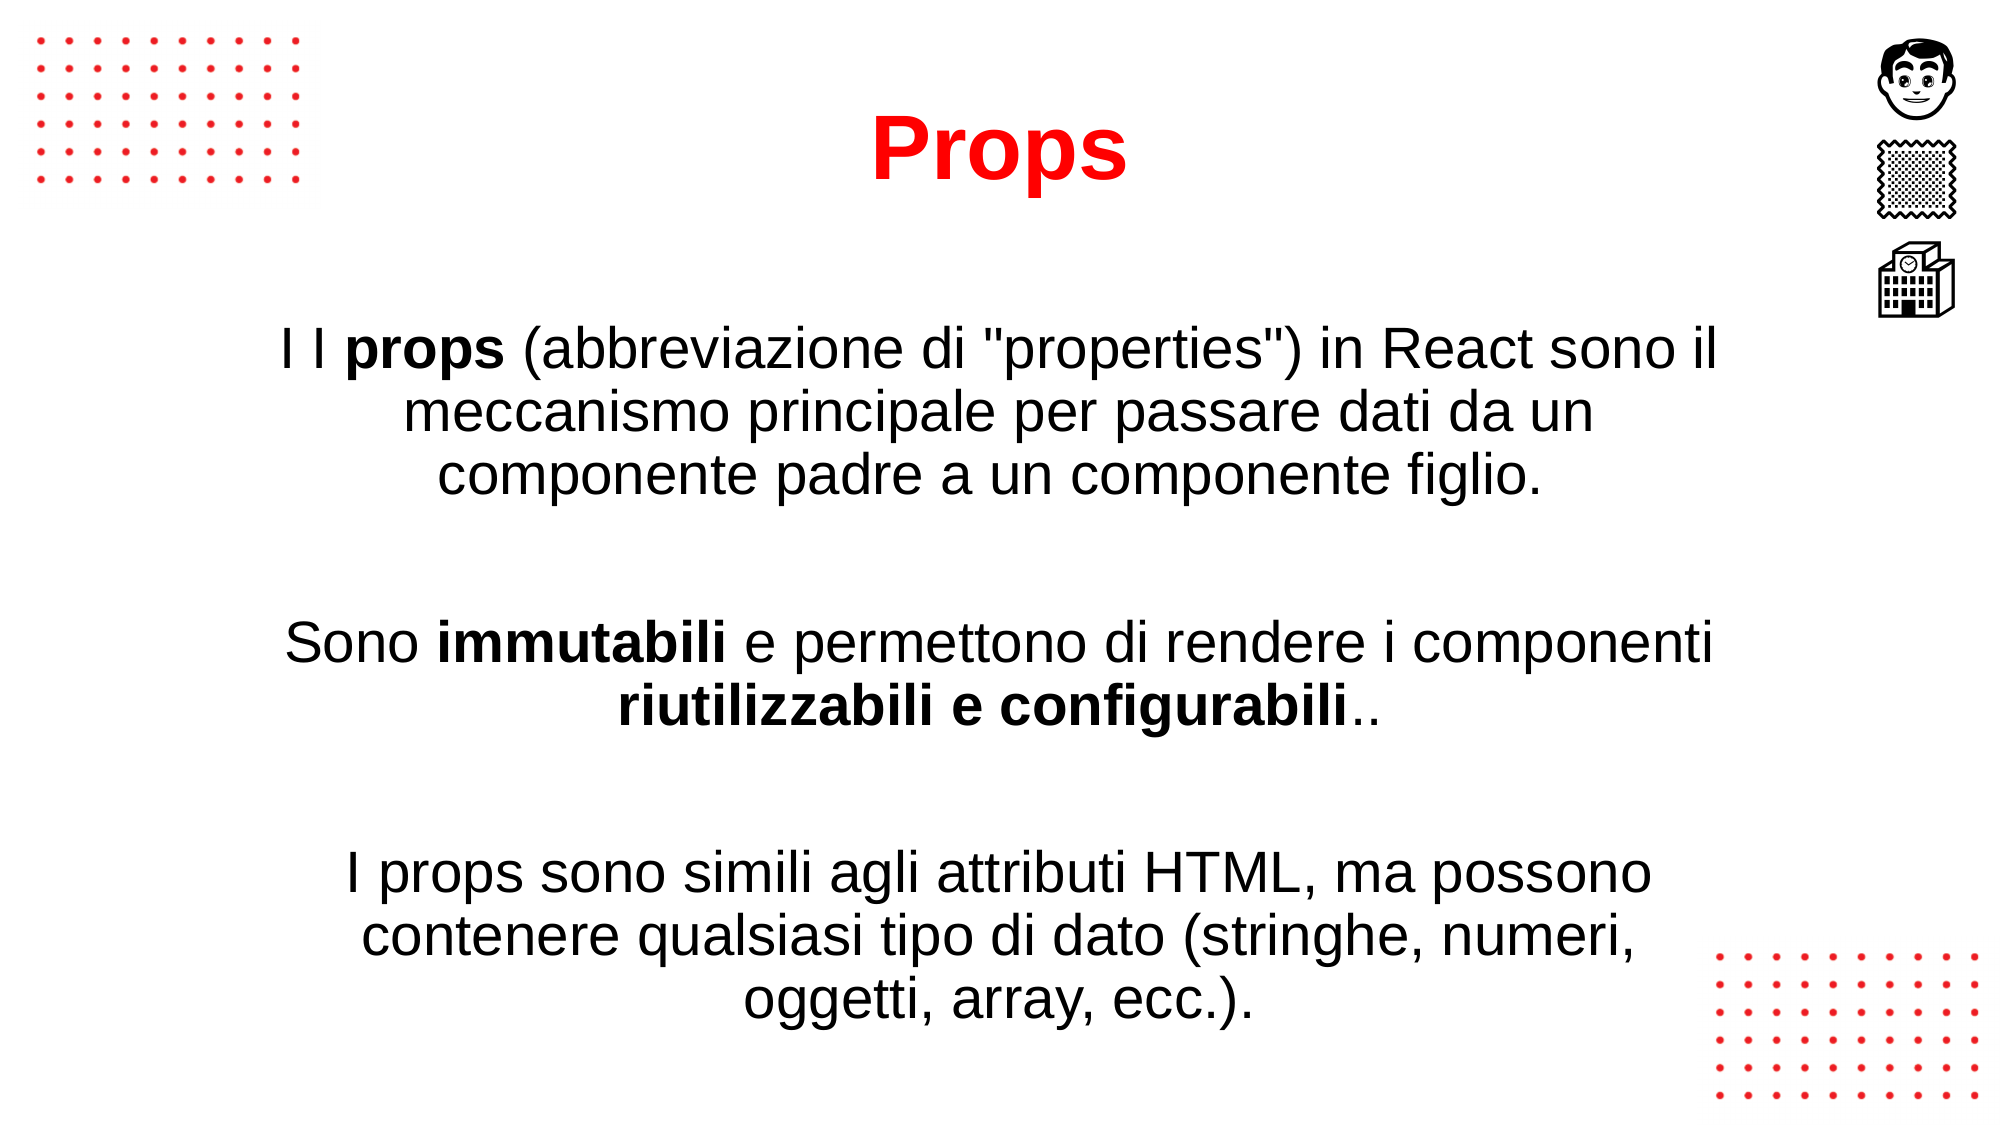

👨🏼‍🏫
# Props
I I props (abbreviazione di "properties") in React sono il meccanismo principale per passare dati da un componente padre a un componente figlio.

Sono immutabili e permettono di rendere i componenti riutilizzabili e configurabili..

I props sono simili agli attributi HTML, ma possono contenere qualsiasi tipo di dato (stringhe, numeri, oggetti, array, ecc.).